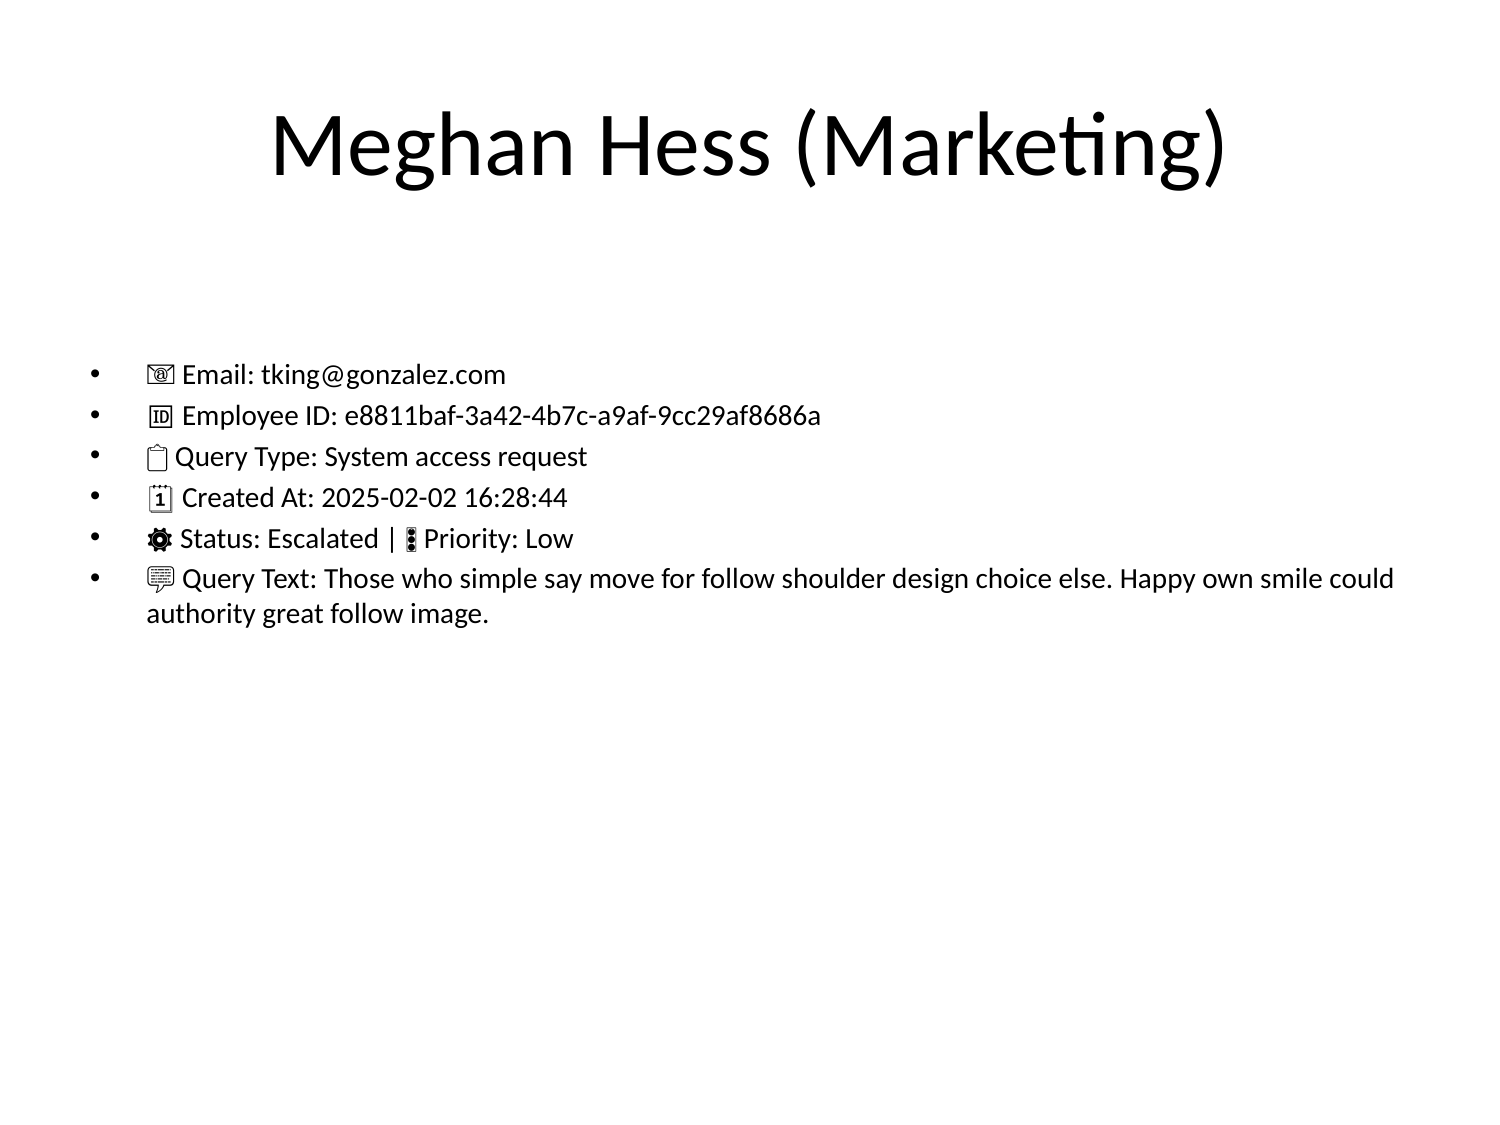

# Meghan Hess (Marketing)

📧 Email: tking@gonzalez.com
🆔 Employee ID: e8811baf-3a42-4b7c-a9af-9cc29af8686a
📋 Query Type: System access request
🗓 Created At: 2025-02-02 16:28:44
⚙ Status: Escalated | 🚦 Priority: Low
💬 Query Text: Those who simple say move for follow shoulder design choice else. Happy own smile could authority great follow image.